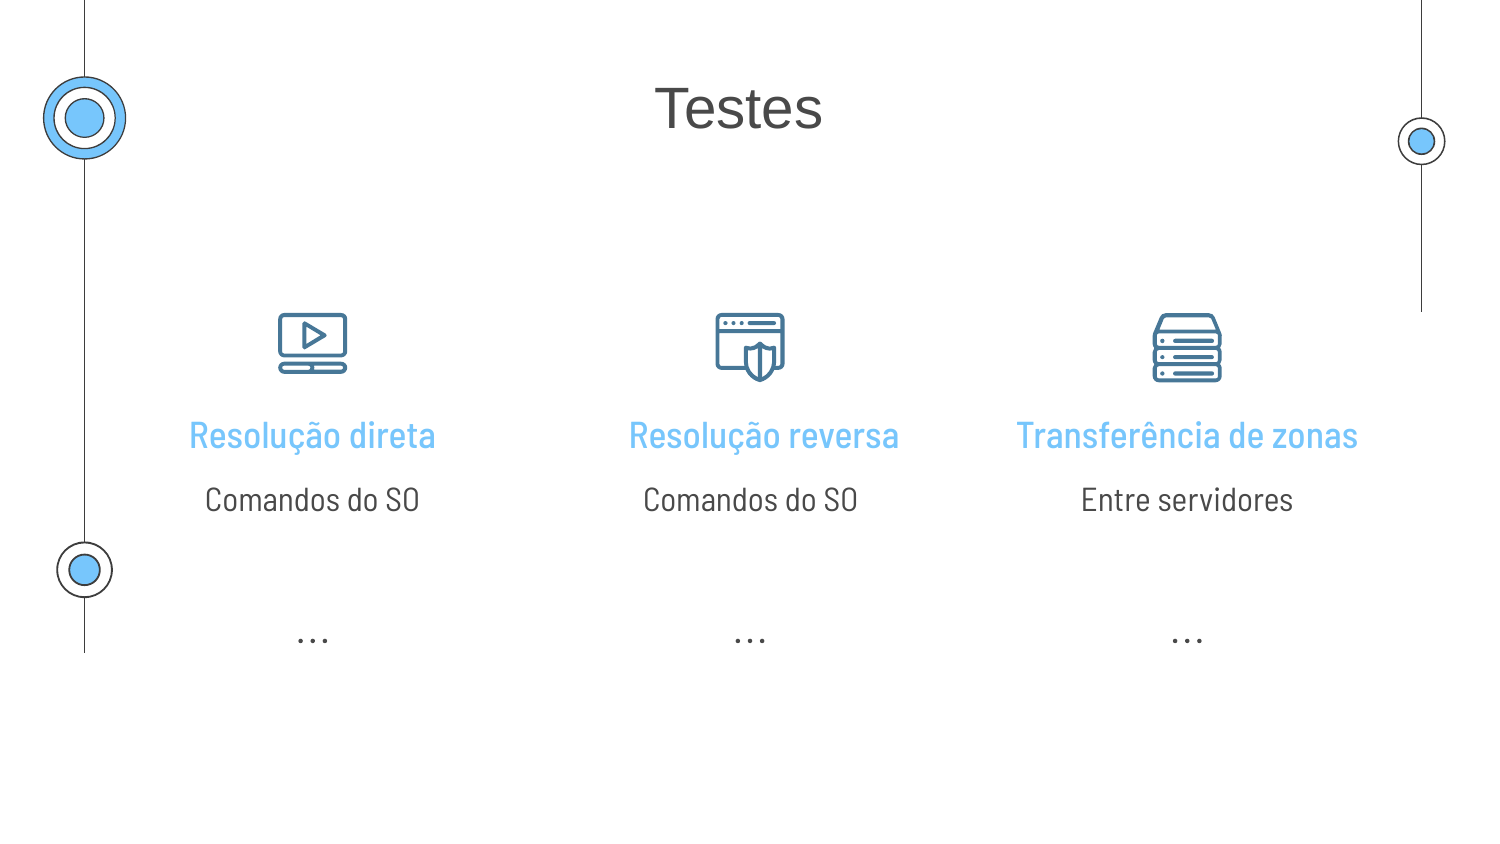

# Testes

Resolução direta
Resolução reversa
Transferência de zonas
Comandos do SO
Comandos do SO
Entre servidores